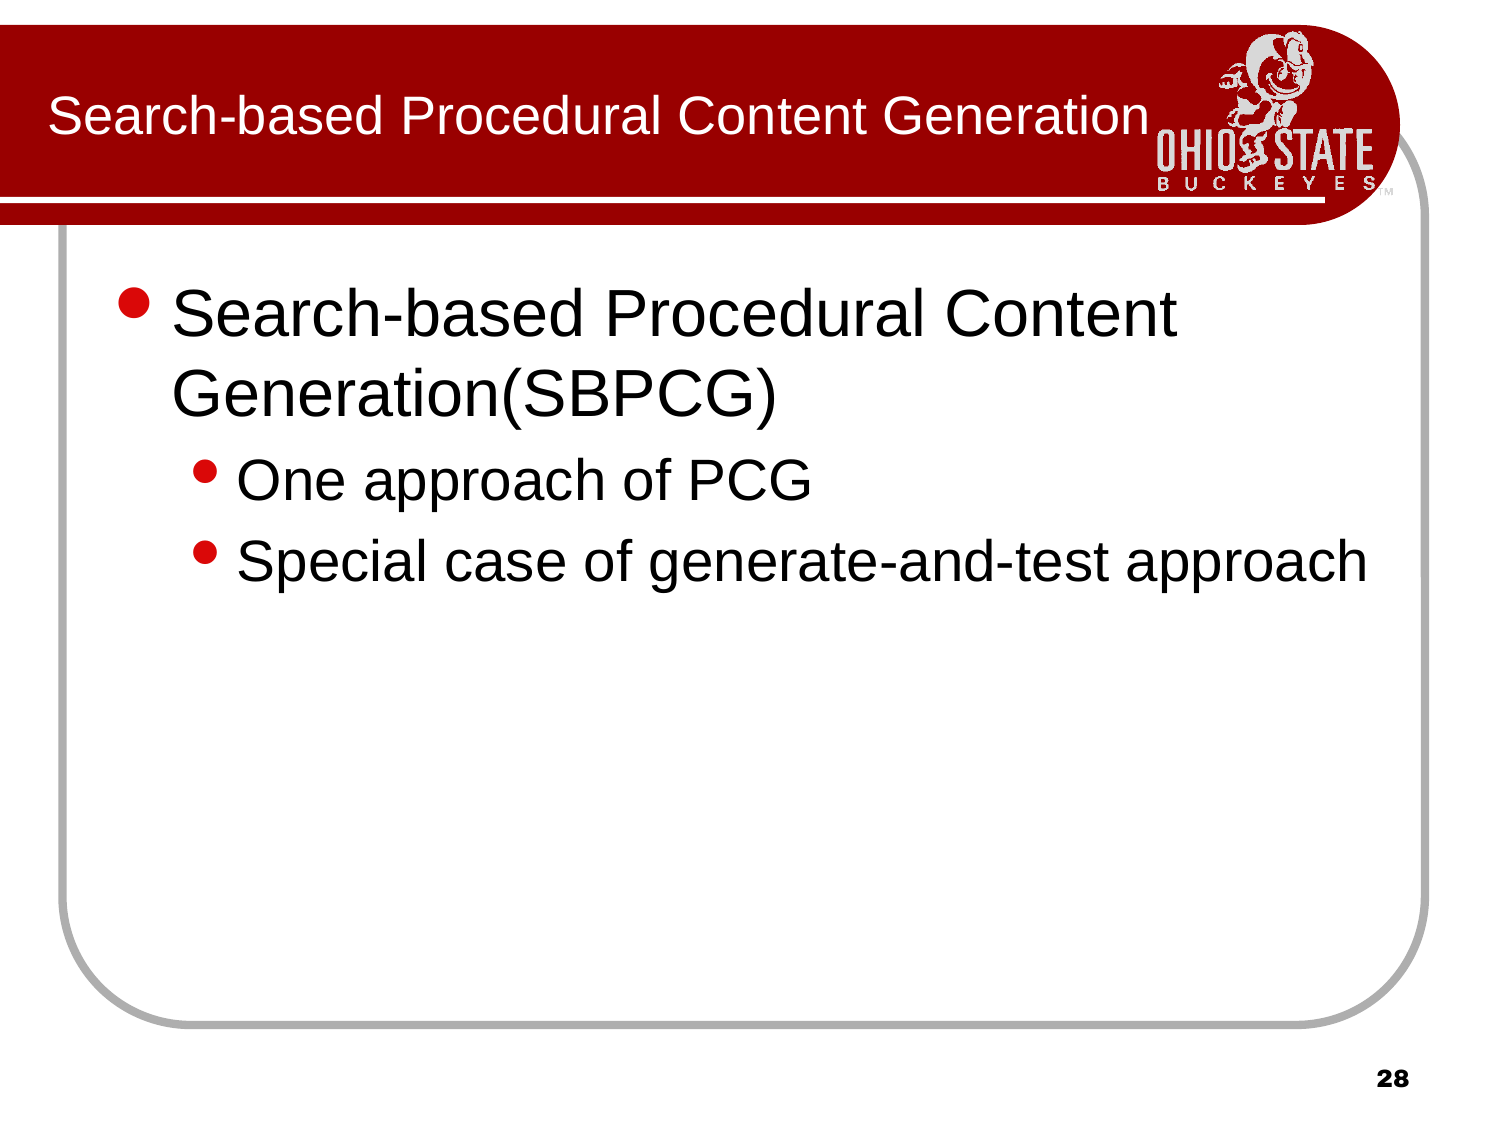

# Search-based Procedural Content Generation
Search-based Procedural Content Generation(SBPCG)
One approach of PCG
Special case of generate-and-test approach
28